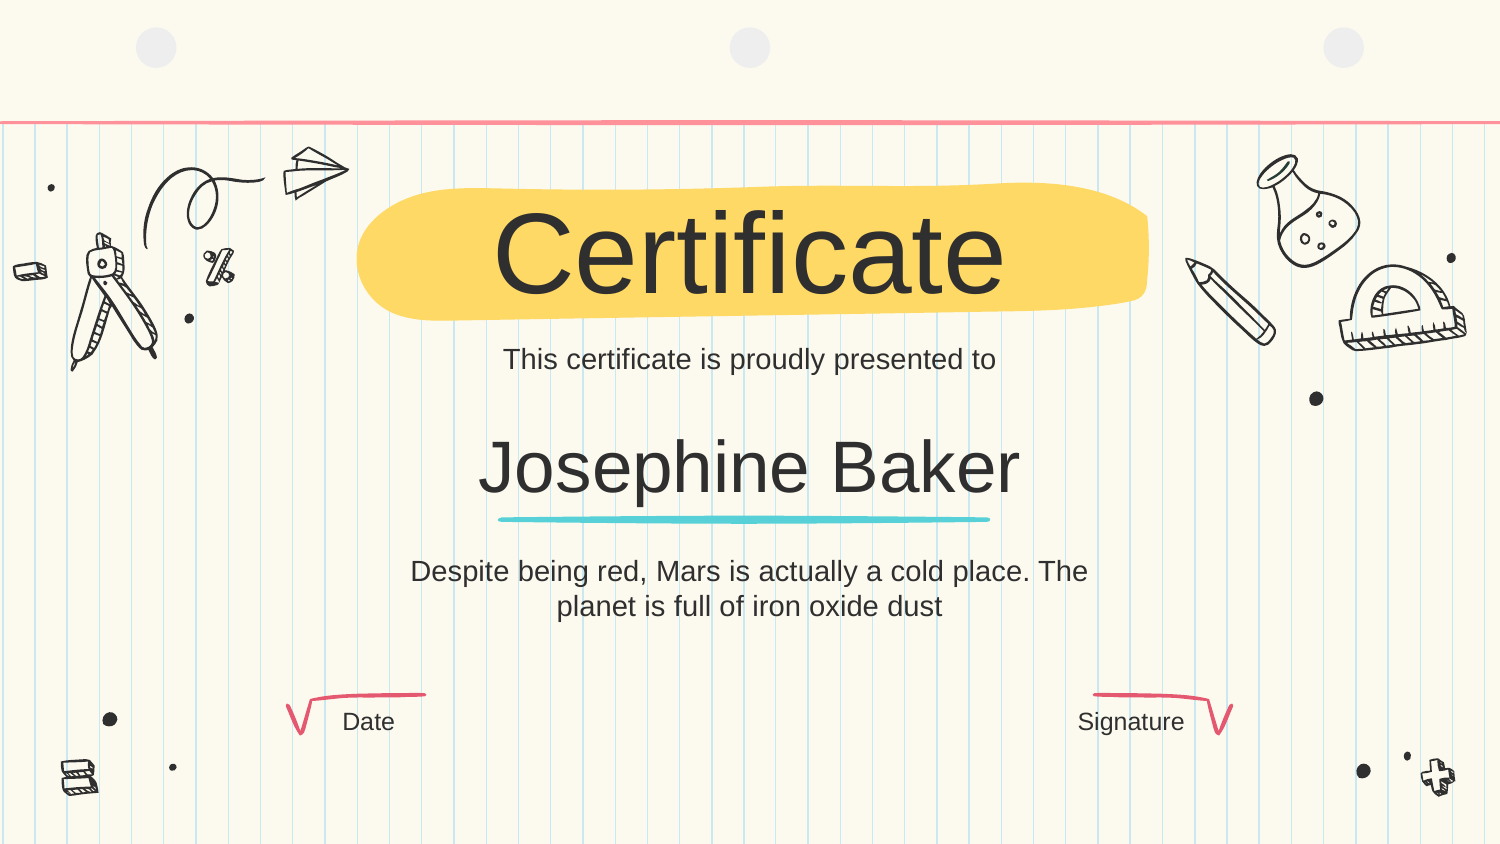

# Certificate

This certificate is proudly presented to
Josephine Baker
Despite being red, Mars is actually a cold place. The planet is full of iron oxide dust

Date
Signature